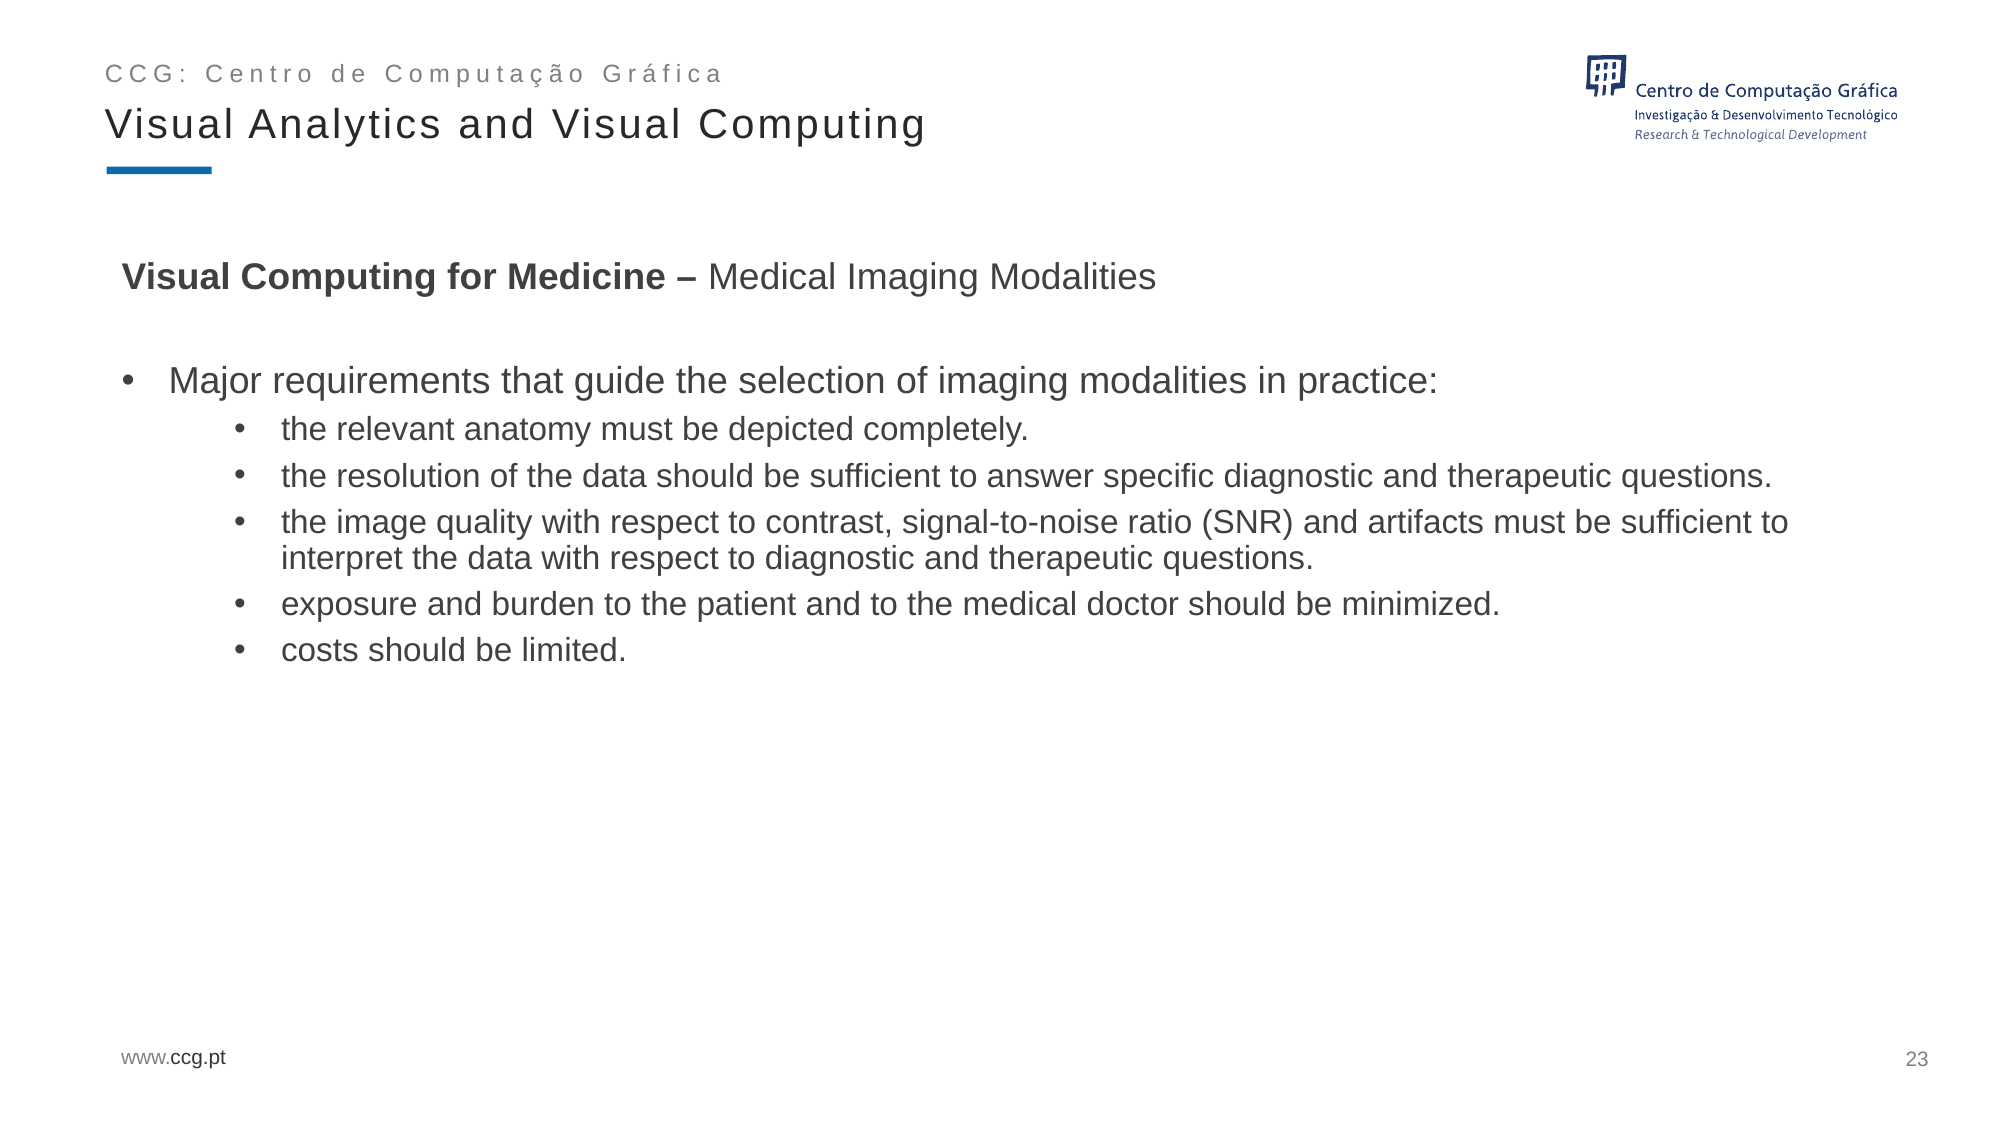

Visual Analytics and Visual Computing

# Visual Computing for Medicine – Medical Imaging Modalities
Major requirements that guide the selection of imaging modalities in practice:
the relevant anatomy must be depicted completely.
the resolution of the data should be sufficient to answer specific diagnostic and therapeutic questions.
the image quality with respect to contrast, signal-to-noise ratio (SNR) and artifacts must be sufficient to interpret the data with respect to diagnostic and therapeutic questions.
exposure and burden to the patient and to the medical doctor should be minimized.
costs should be limited.
23